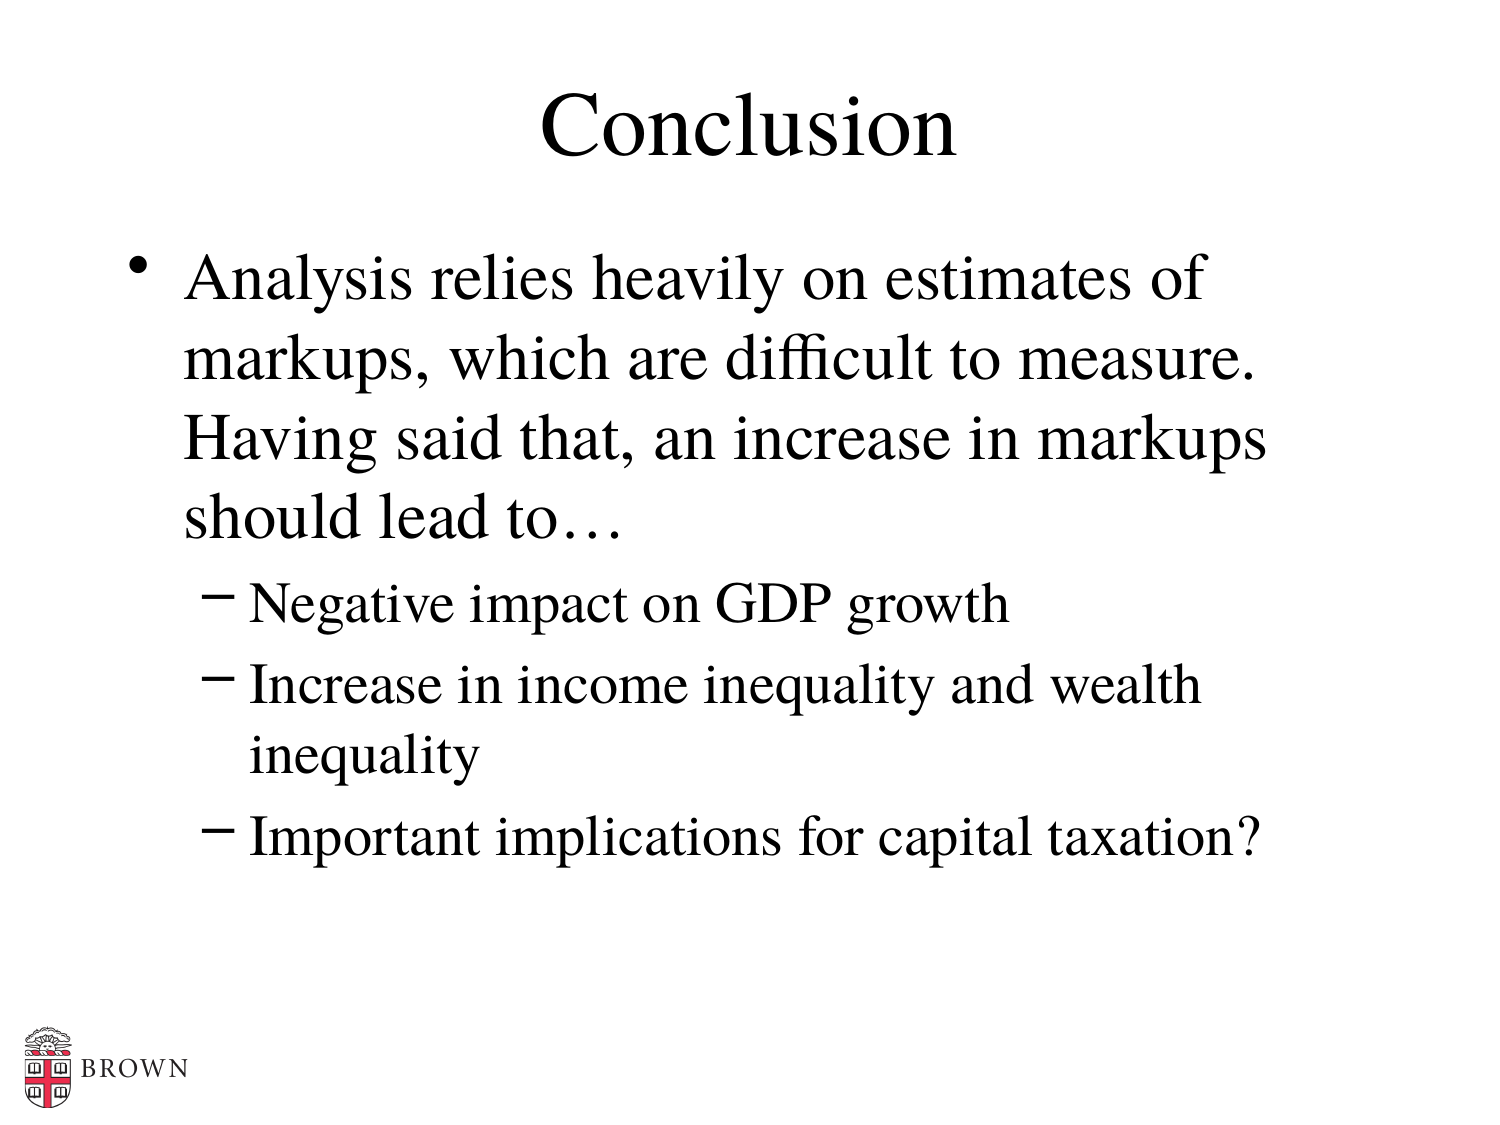

# Conclusion
Analysis relies heavily on estimates of markups, which are difficult to measure. Having said that, an increase in markups should lead to…
Negative impact on GDP growth
Increase in income inequality and wealth inequality
Important implications for capital taxation?